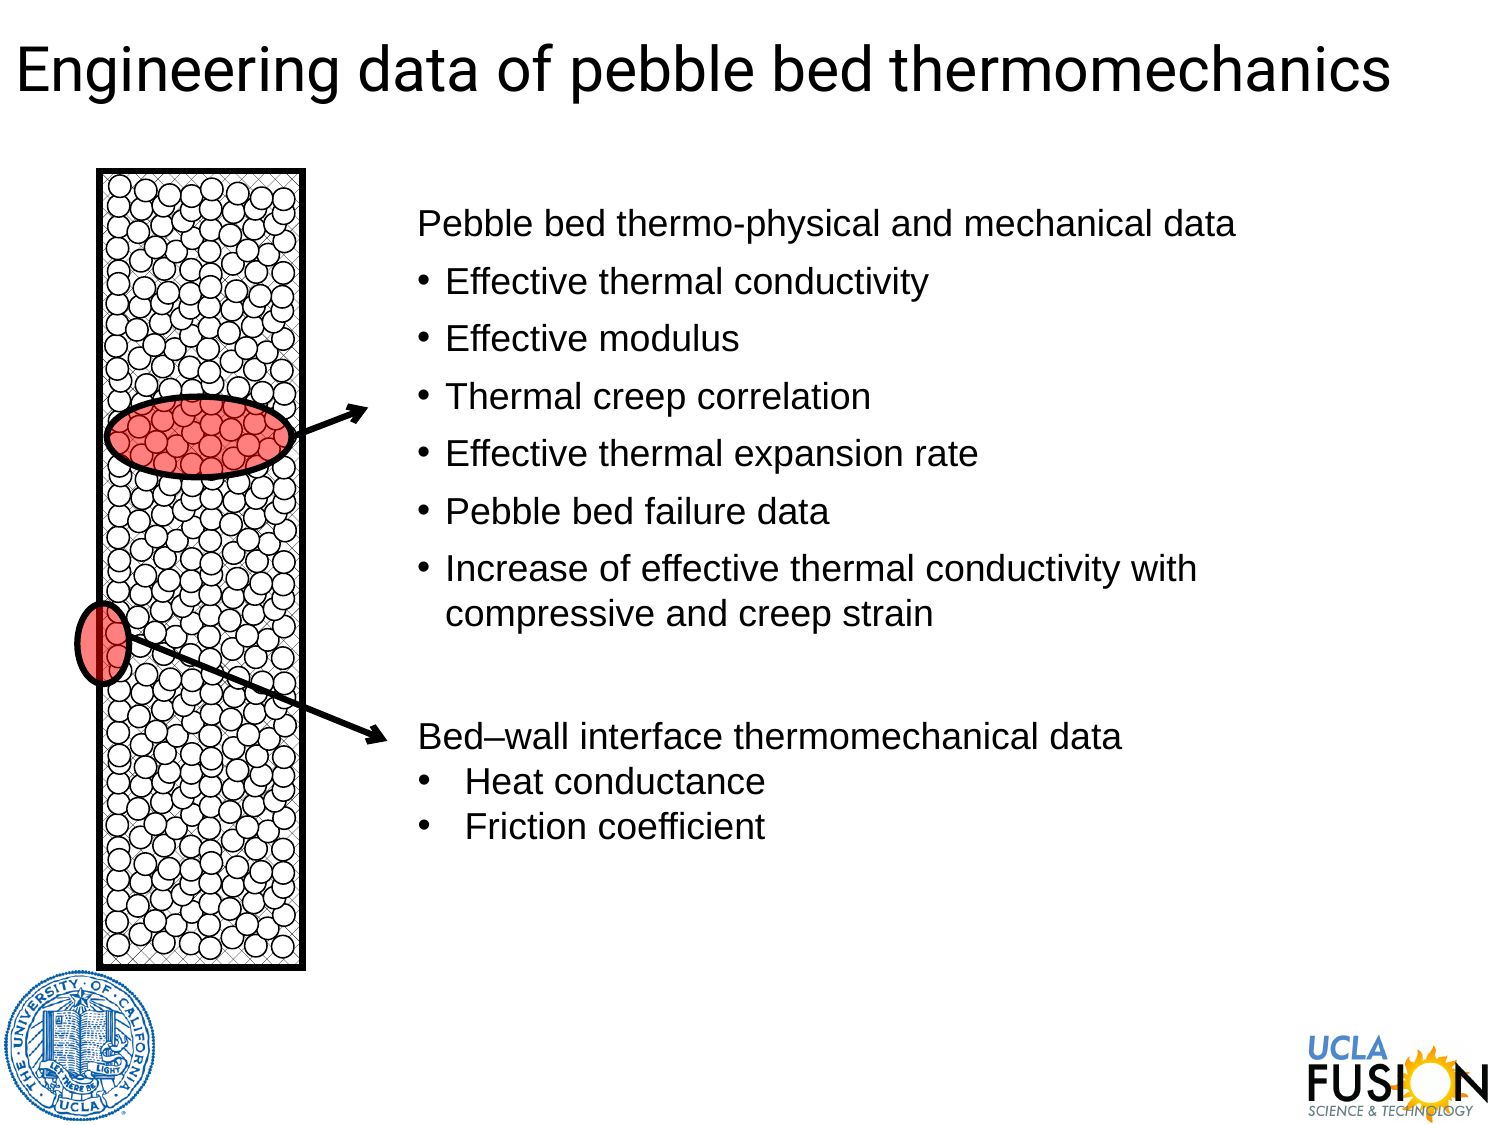

# Engineering data of pebble bed thermomechanics

Pebble bed thermo-physical and mechanical data
Effective thermal conductivity
Effective modulus
Thermal creep correlation
Effective thermal expansion rate
Pebble bed failure data
Increase of effective thermal conductivity with compressive and creep strain

Bed–wall interface thermomechanical data
Heat conductance
Friction coefficient